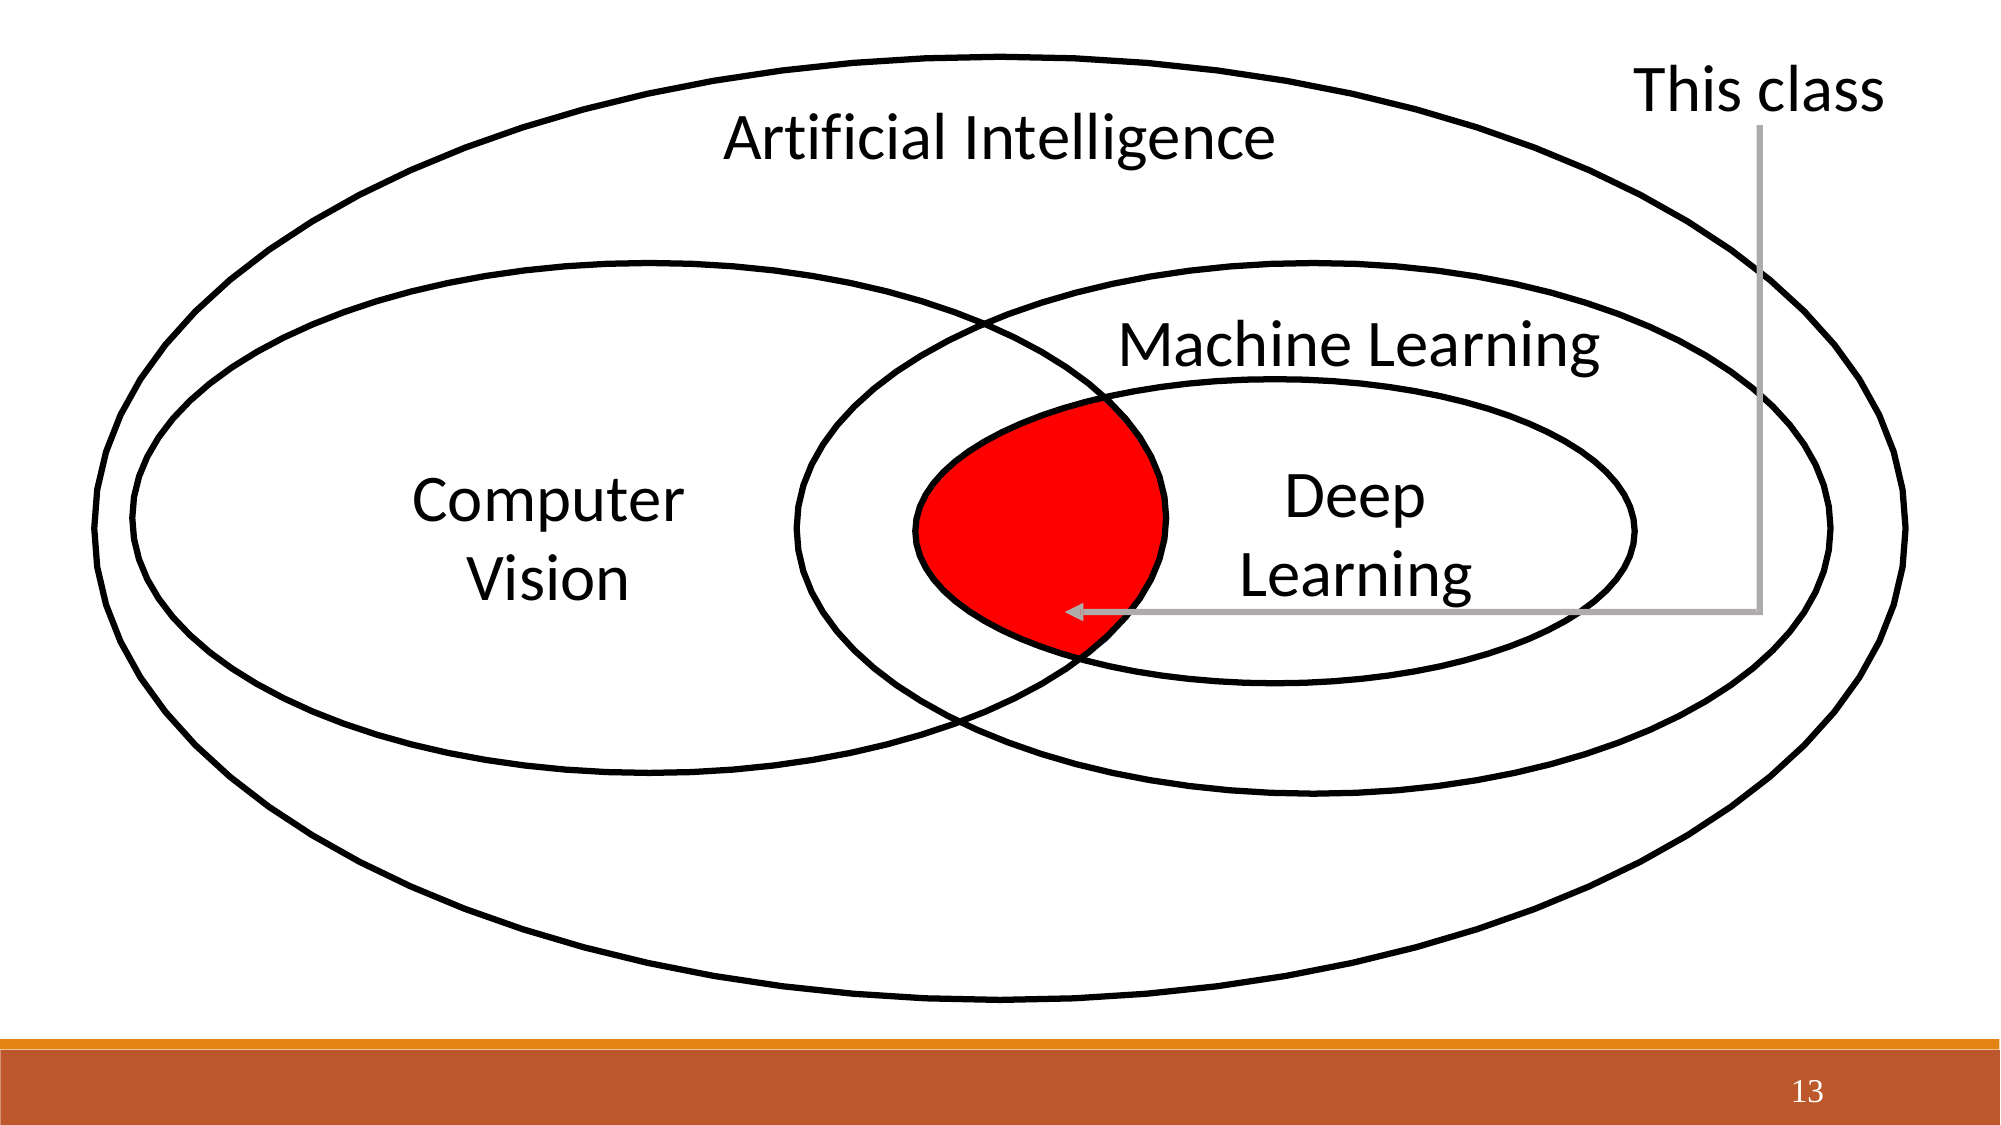

This class

Artificial Intelligence

Machine Learning

Deep Learning
Computer Vision
13